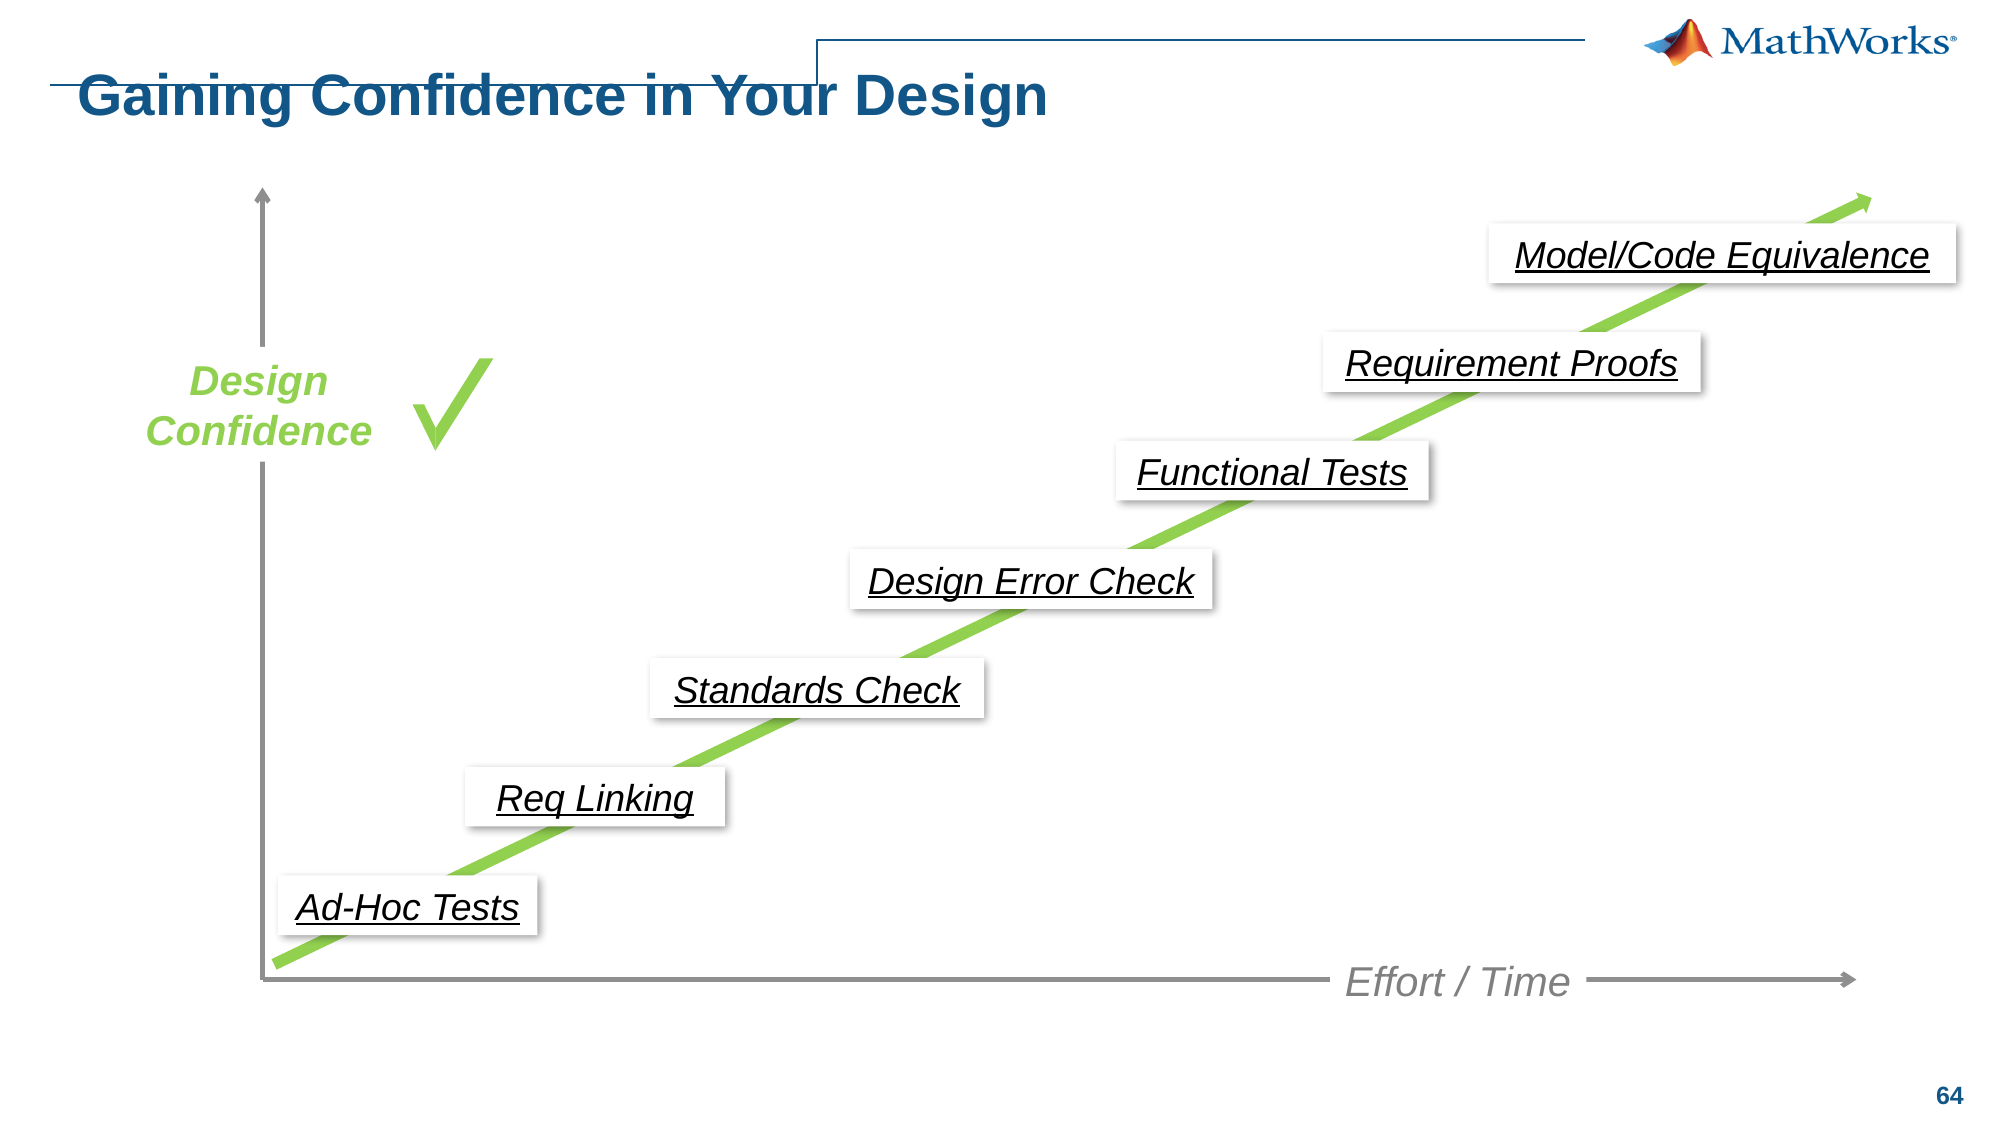

# Gaining Confidence in Your Design
Model/Code Equivalence

Requirement Proofs
Design
Confidence

Functional Tests
Design Error Check

Standards Check
Req Linking
Ad-Hoc Tests
Effort / Time